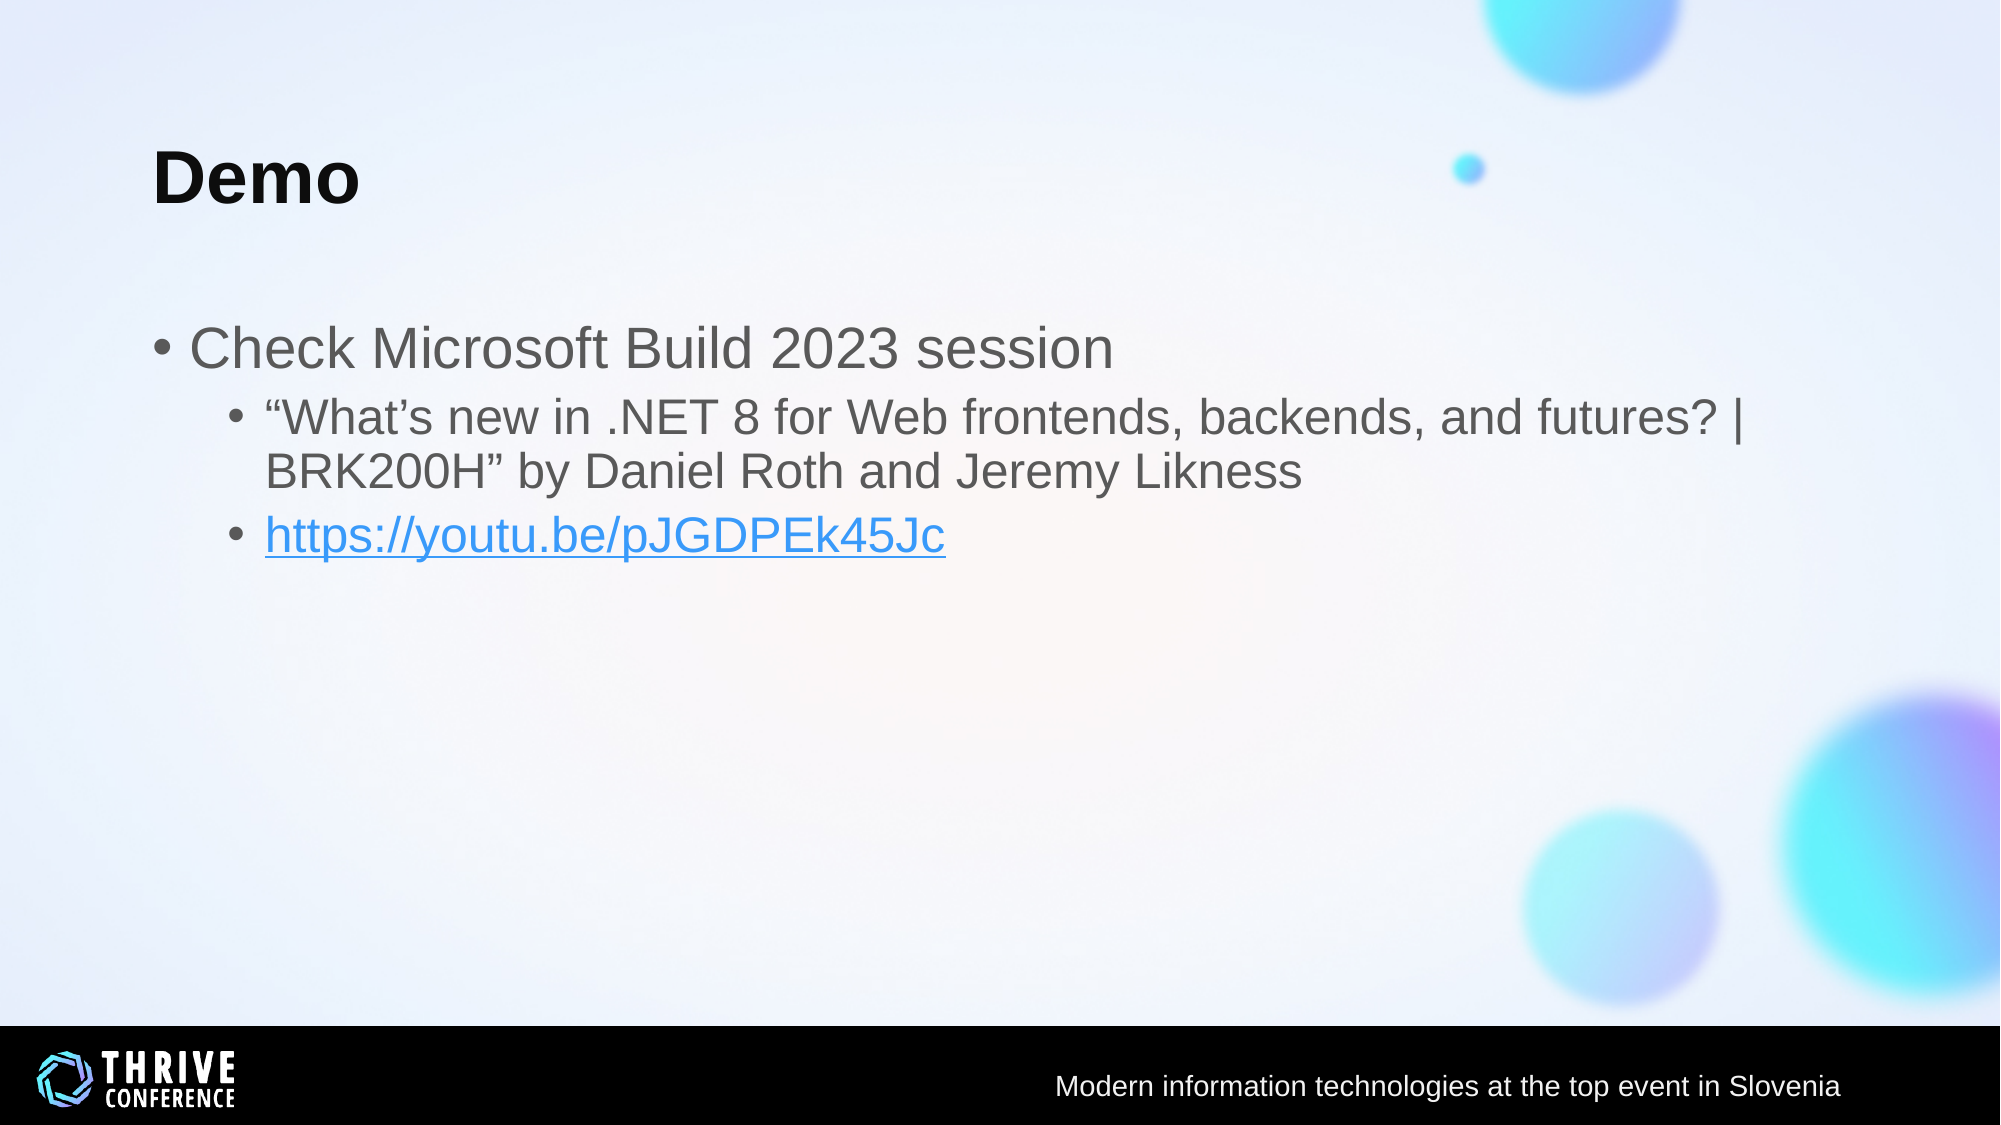

# Demo
Check Microsoft Build 2023 session
“What’s new in .NET 8 for Web frontends, backends, and futures? | BRK200H” by Daniel Roth and Jeremy Likness
https://youtu.be/pJGDPEk45Jc